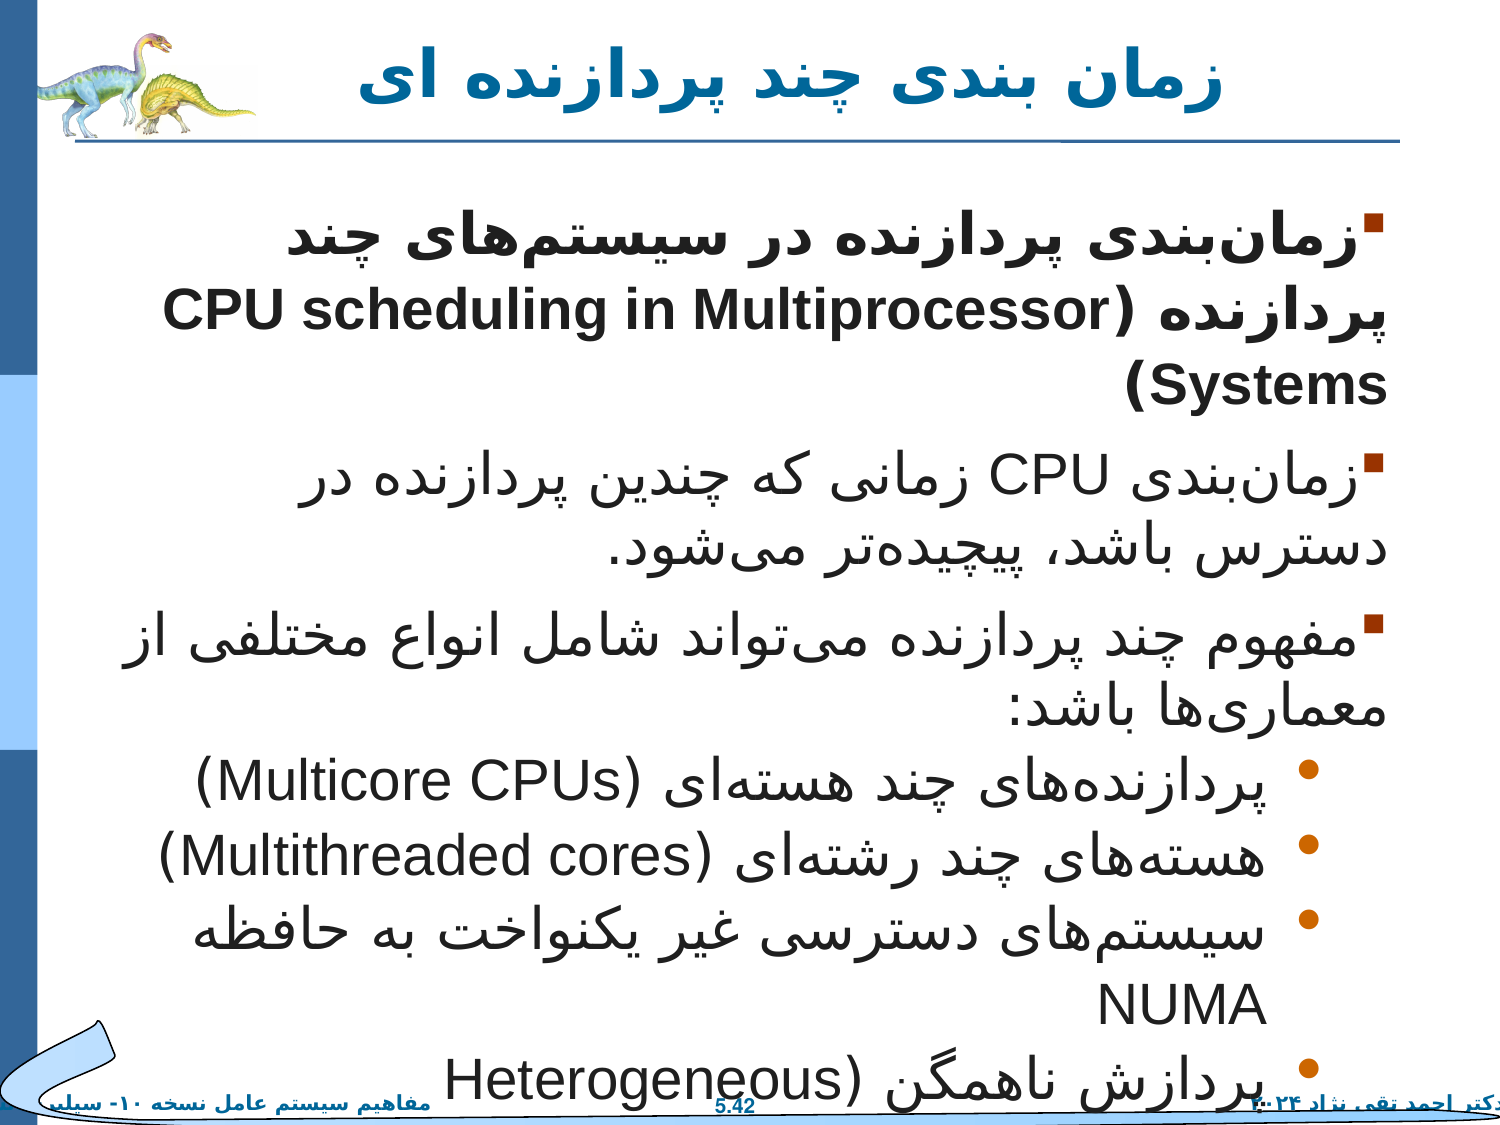

# زمان بندی چند پردازنده ای
زمان‌بندی پردازنده در سیستم‌های چند پردازنده (CPU scheduling in Multiprocessor Systems)
زمان‌بندی CPU زمانی که چندین پردازنده در دسترس باشد، پیچیده‌تر می‌شود.
مفهوم چند پردازنده می‌تواند شامل انواع مختلفی از معماری‌ها باشد:
پردازنده‌های چند هسته‌ای (Multicore CPUs)
هسته‌های چند رشته‌ای (Multithreaded cores)
سیستم‌های دسترسی غیر یکنواخت به حافظه  NUMA
پردازش ناهمگن (Heterogeneous multiprocessing)